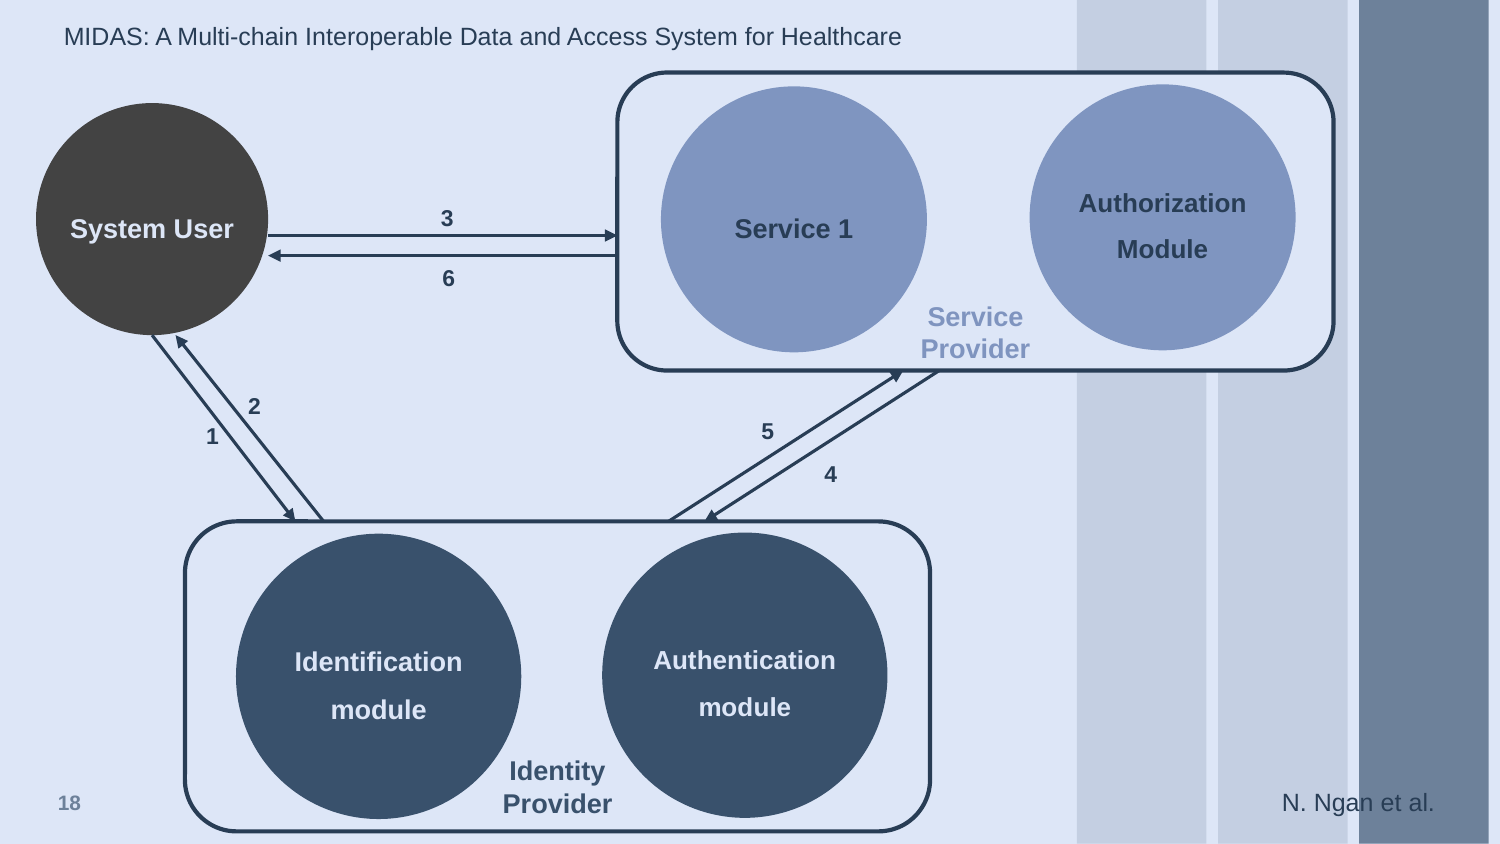

Service
Provider
Authorization Module
Service 1
System User
3
6
2
5
1
4

Identity
Provider
Authentication module
Identification module
18